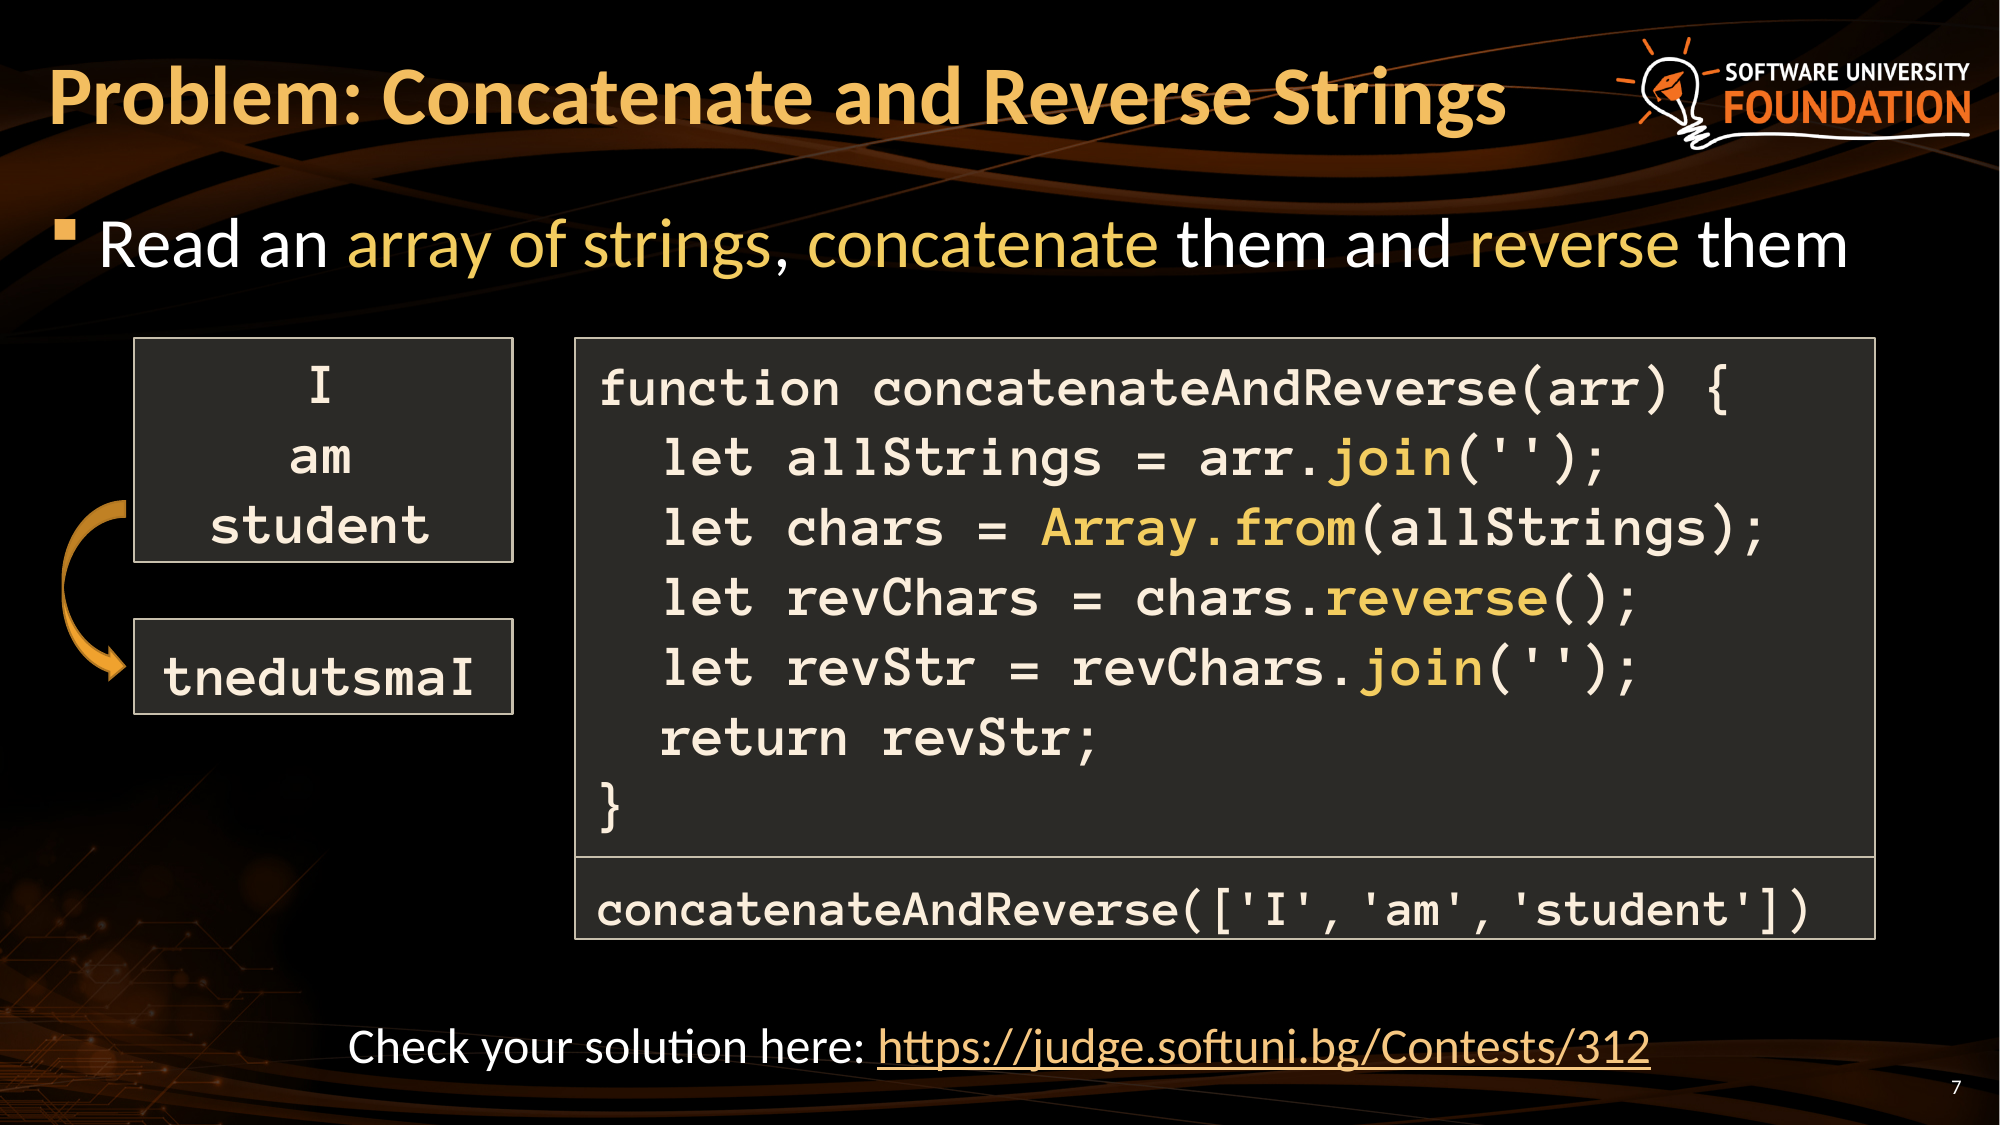

# Problem: Concatenate and Reverse Strings
Read an array of strings, concatenate them and reverse them
I
am
student
function concatenateAndReverse(arr) {
  let allStrings = arr.join('');
  let chars = Array.from(allStrings);
  let revChars = chars.reverse();
  let revStr = revChars.join('');
  return revStr;
}

tnedutsmaI
concatenateAndReverse(['I', 'am', 'student'])
Check your solution here: https://judge.softuni.bg/Contests/312
7